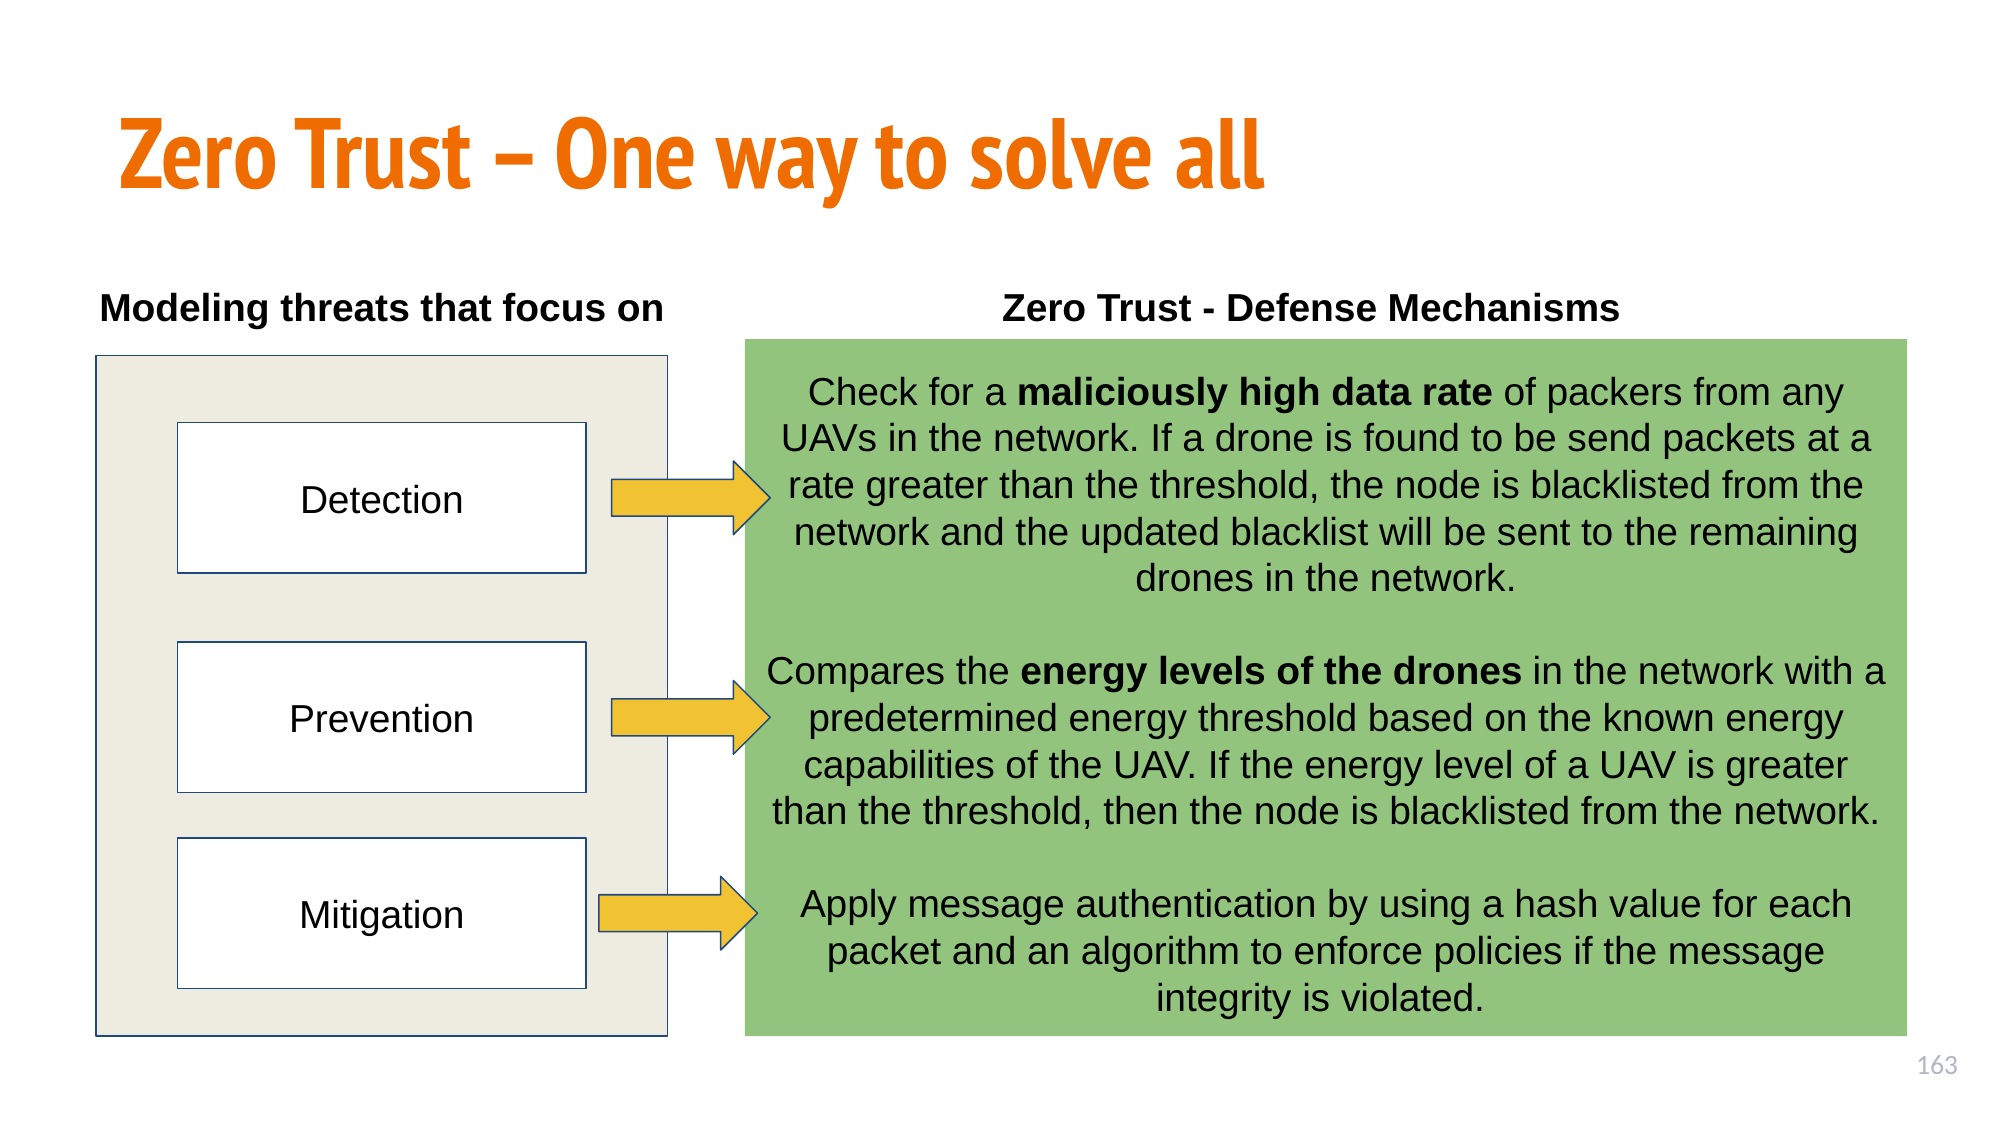

Zero Trust – One way to solve all

Modeling threats that focus on
Zero Trust - Defense Mechanisms

Check for a maliciously high data rate of packers from any UAVs in the network. If a drone is found to be send packets at a rate greater than the threshold, the node is blacklisted from the network and the updated blacklist will be sent to the remaining drones in the network.

Compares the energy levels of the drones in the network with a predetermined energy threshold based on the known energy capabilities of the UAV. If the energy level of a UAV is greater than the threshold, then the node is blacklisted from the network.

Apply message authentication by using a hash value for each packet and an algorithm to enforce policies if the message integrity is violated.

Detection

Prevention

Mitigation

163